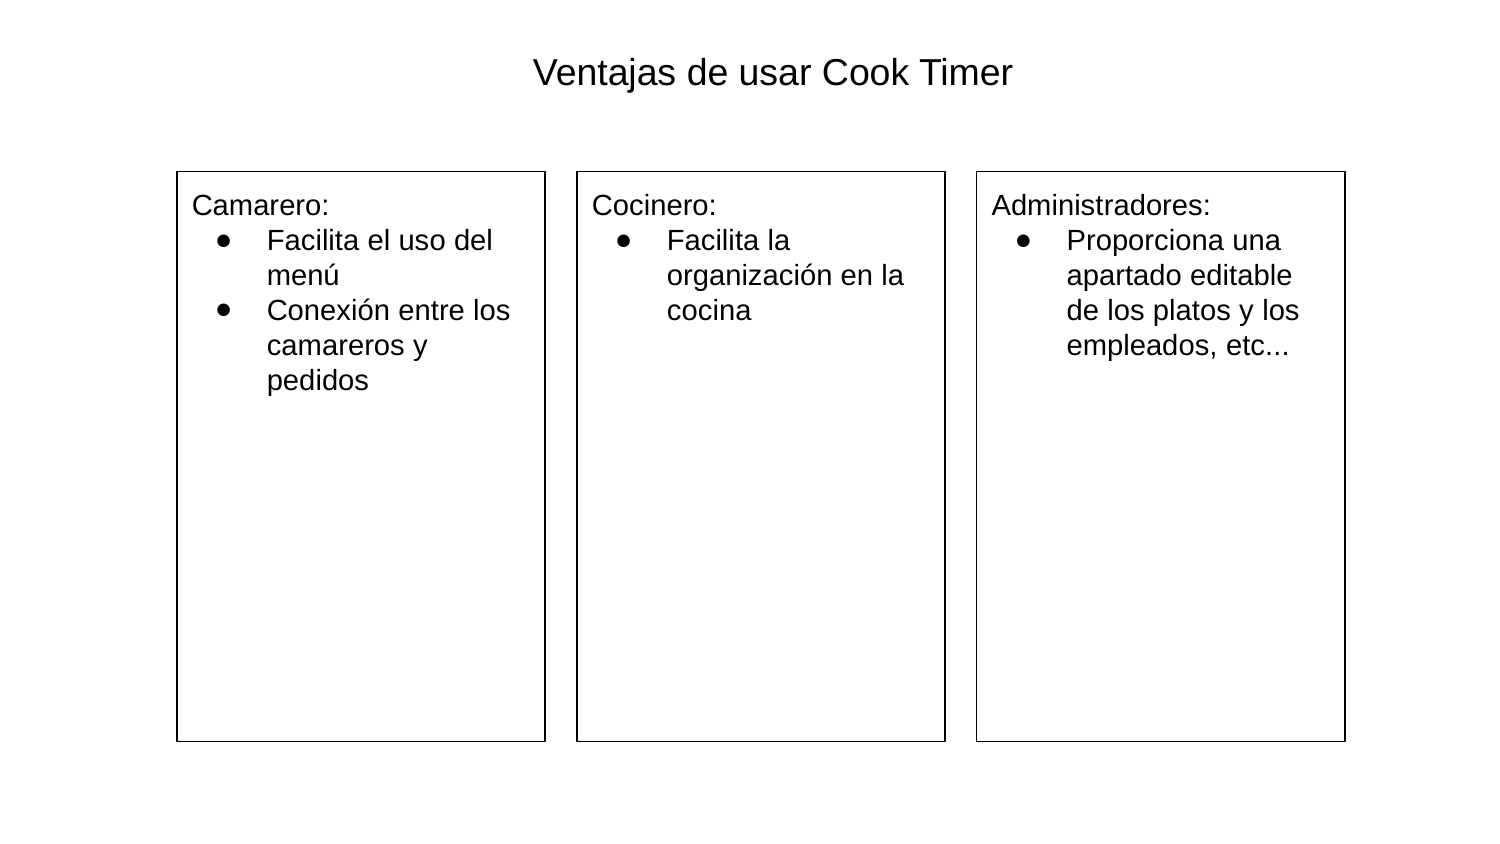

Ventajas de usar Cook Timer

Camarero:
Facilita el uso del menú
Conexión entre los camareros y pedidos

Cocinero:
Facilita la organización en la cocina

Administradores:
Proporciona una apartado editable de los platos y los empleados, etc...